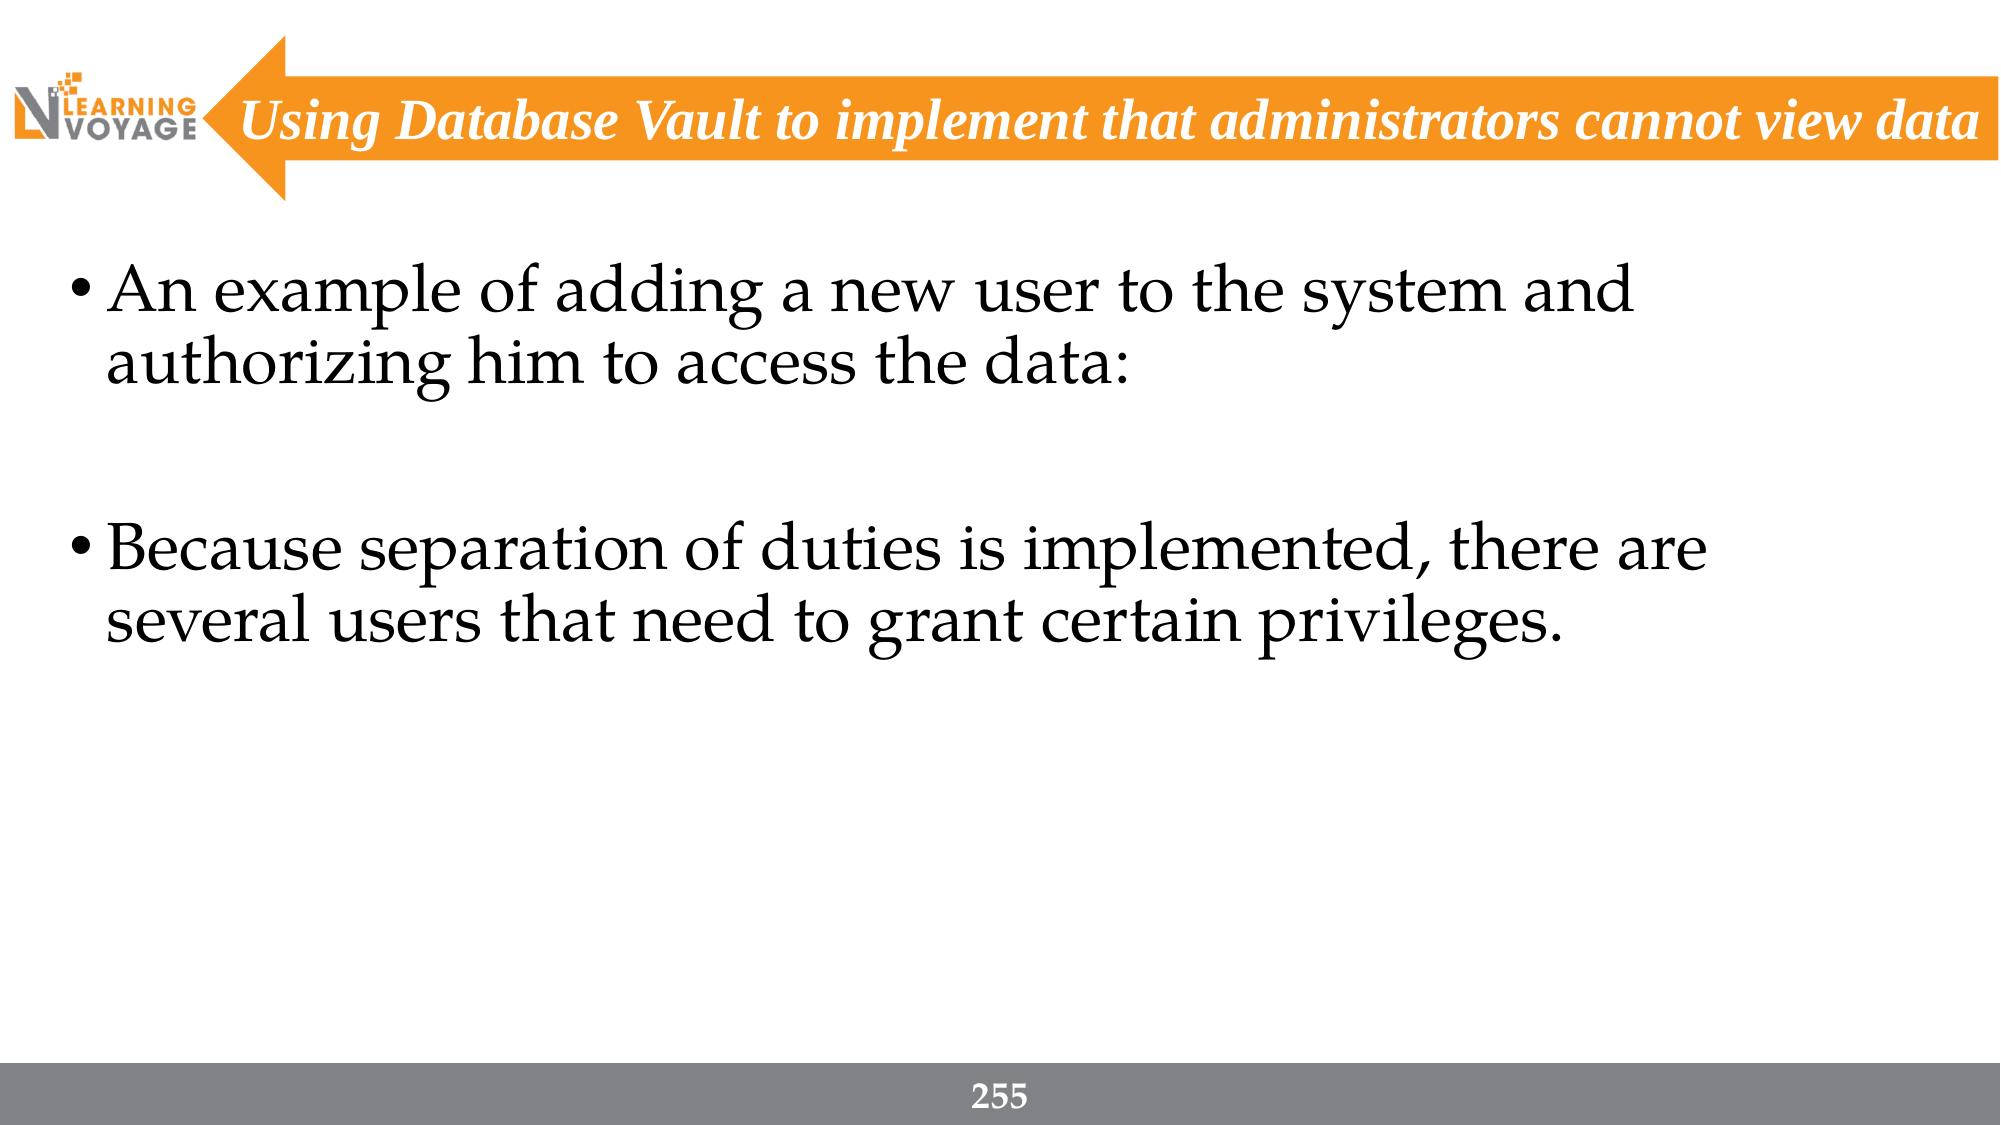

Using Database Vault to implement that administrators cannot view data
An example of adding a new user to the system and authorizing him to access the data:

Because separation of duties is implemented, there are several users that need to grant certain privileges.

255